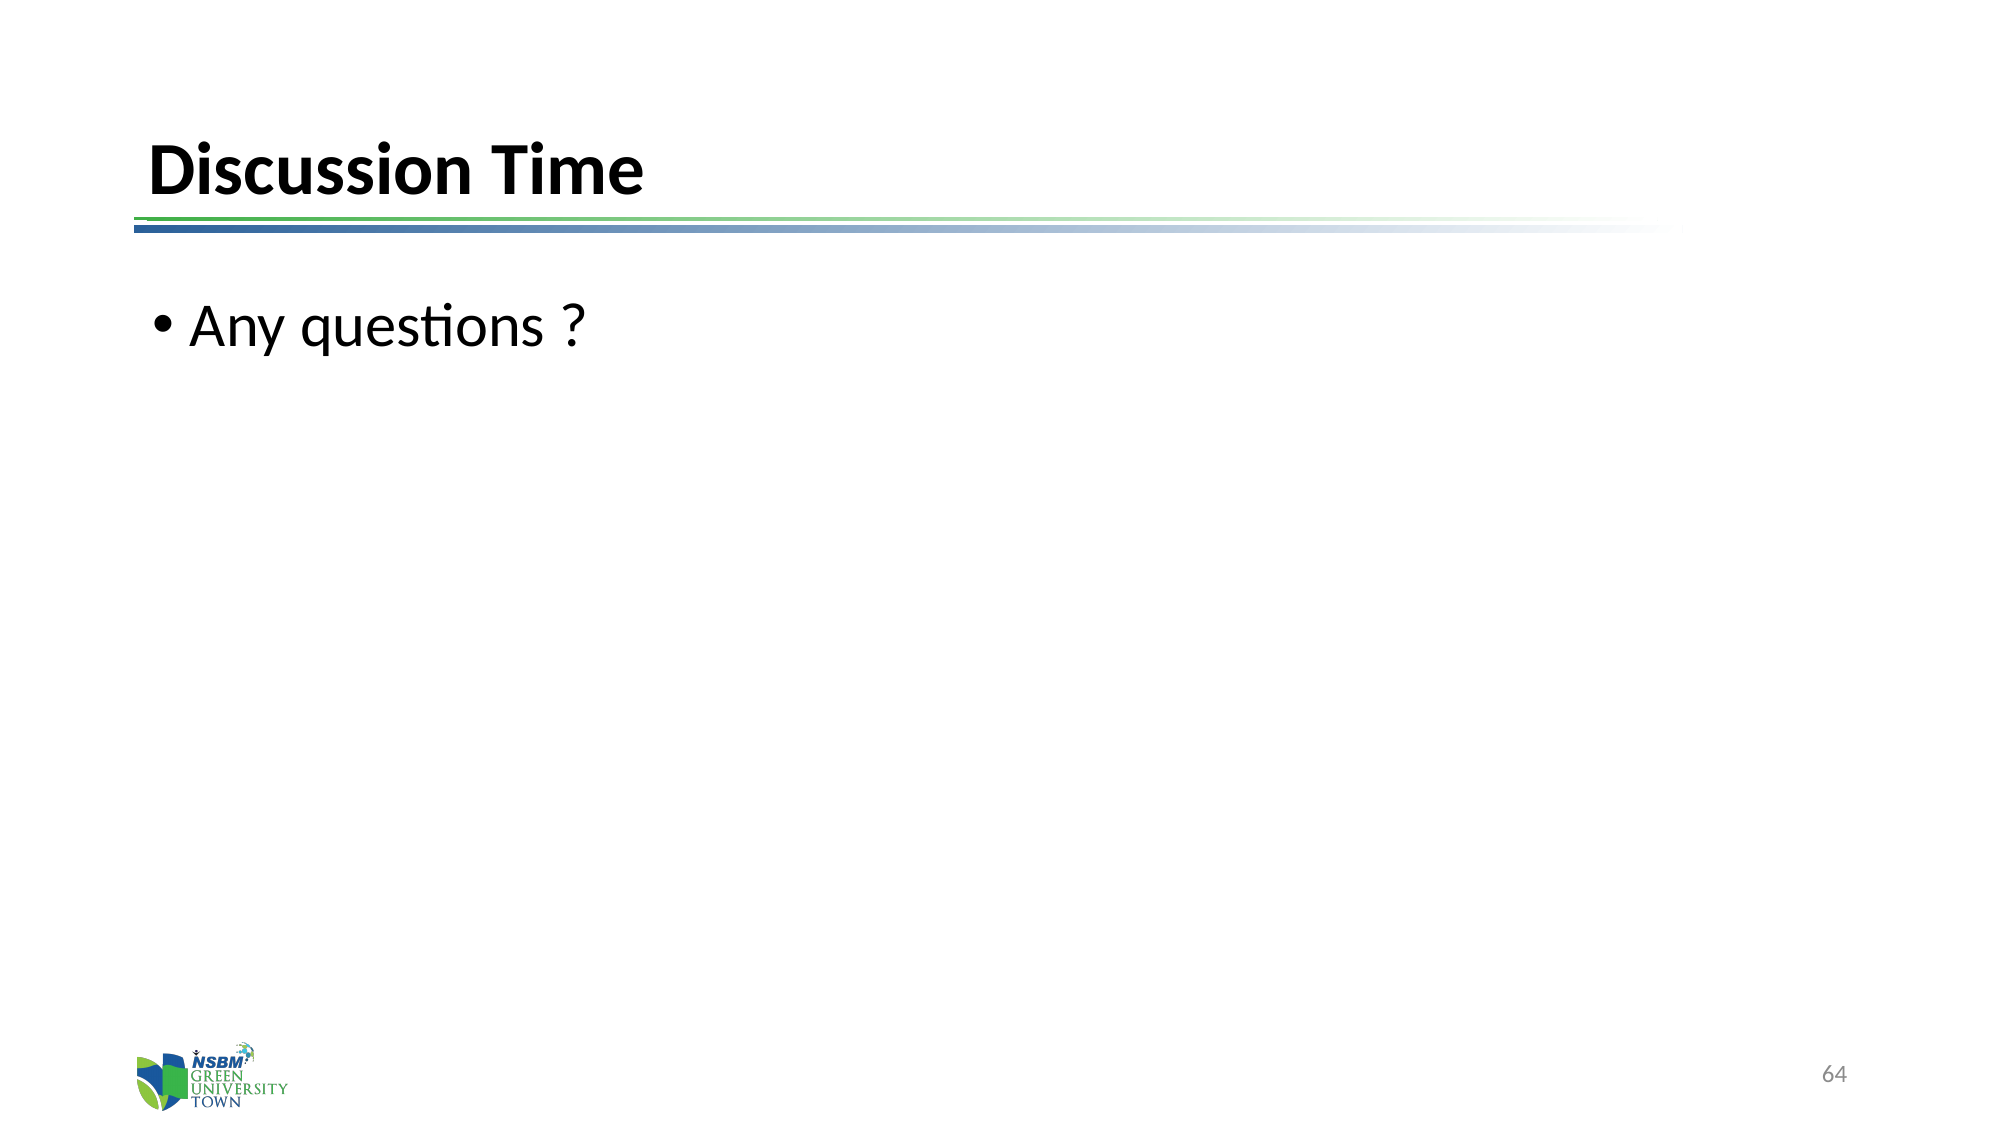

# Discussion Time
Any questions ?
64